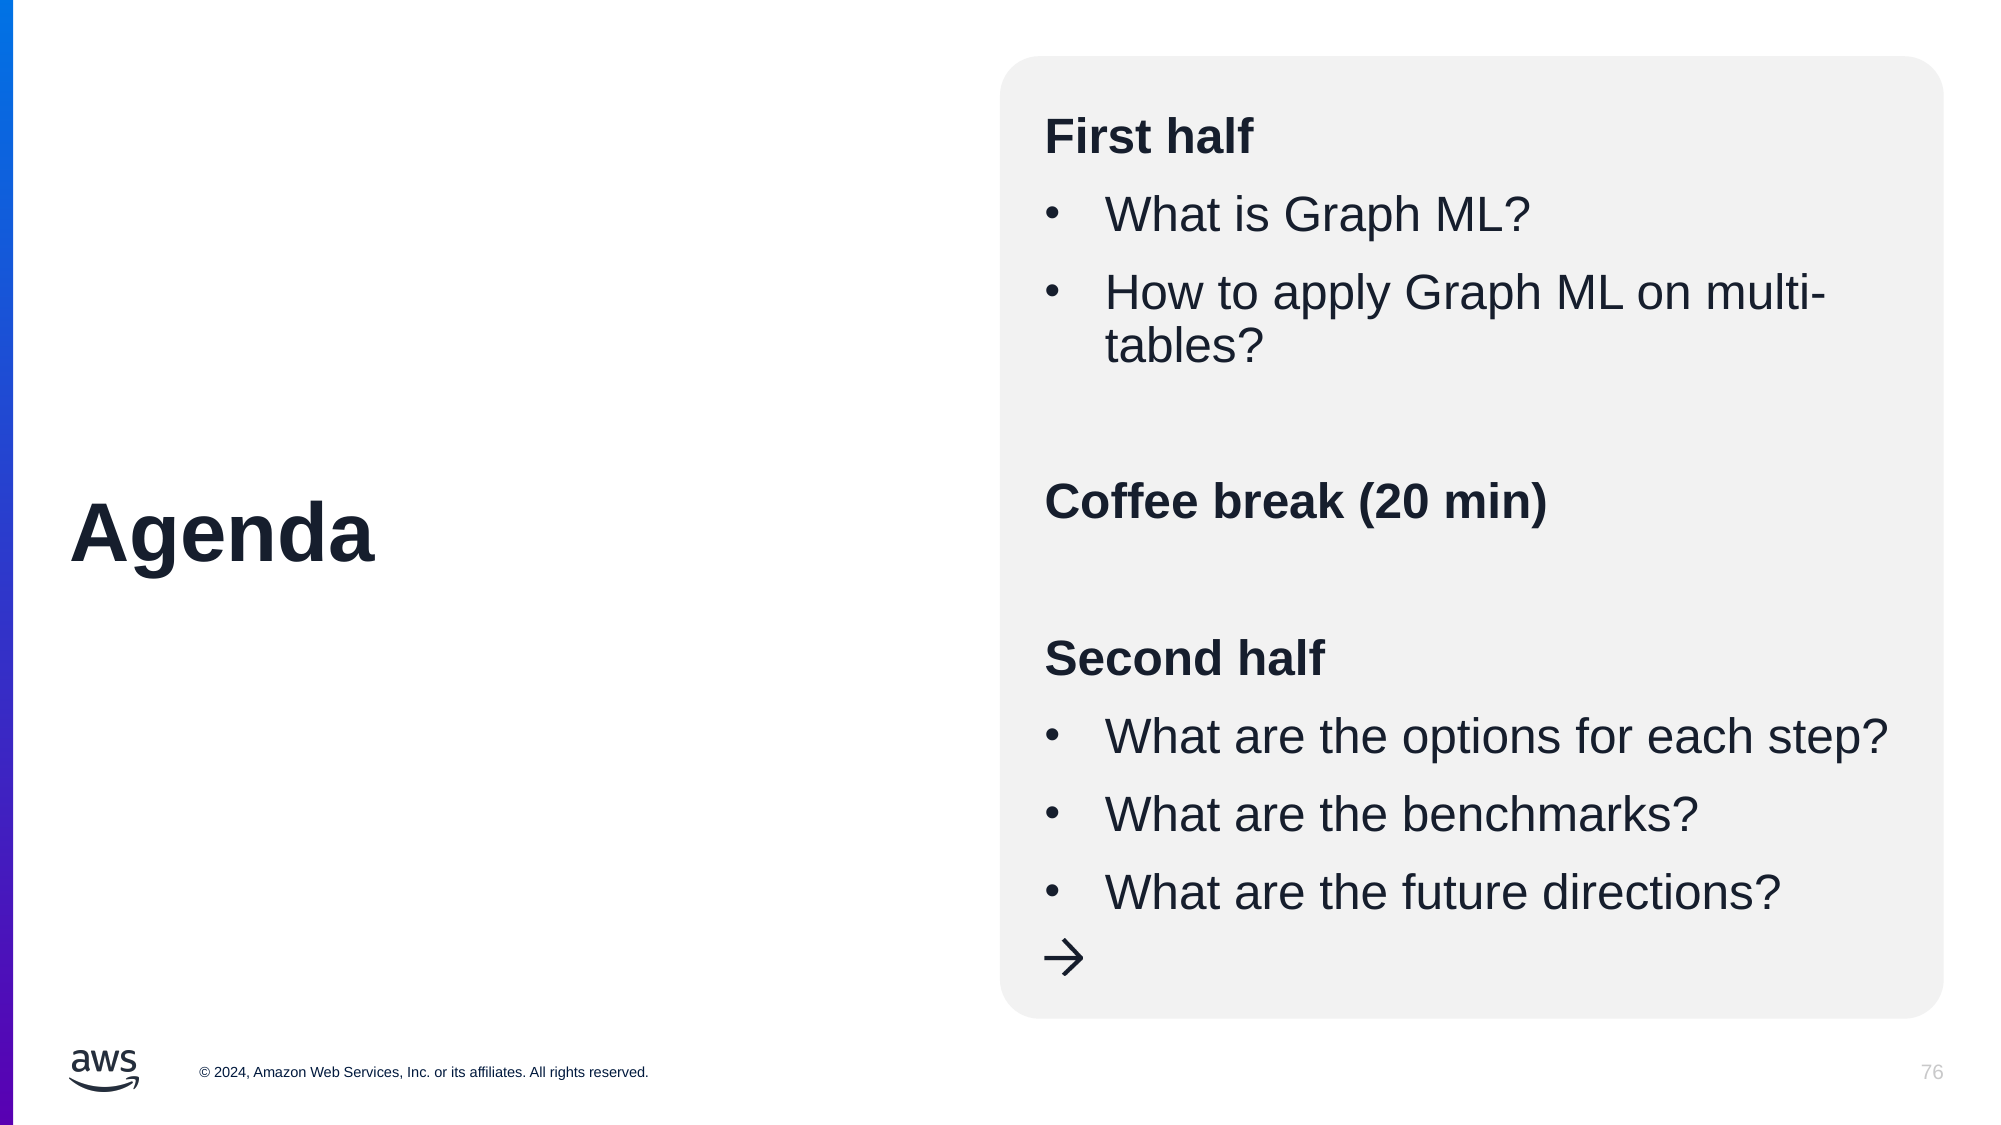

First half
What is Graph ML?
How to apply Graph ML on multi-tables?

Coffee break (20 min)

Second half
What are the options for each step?
What are the benchmarks?
What are the future directions?

# Agenda
76